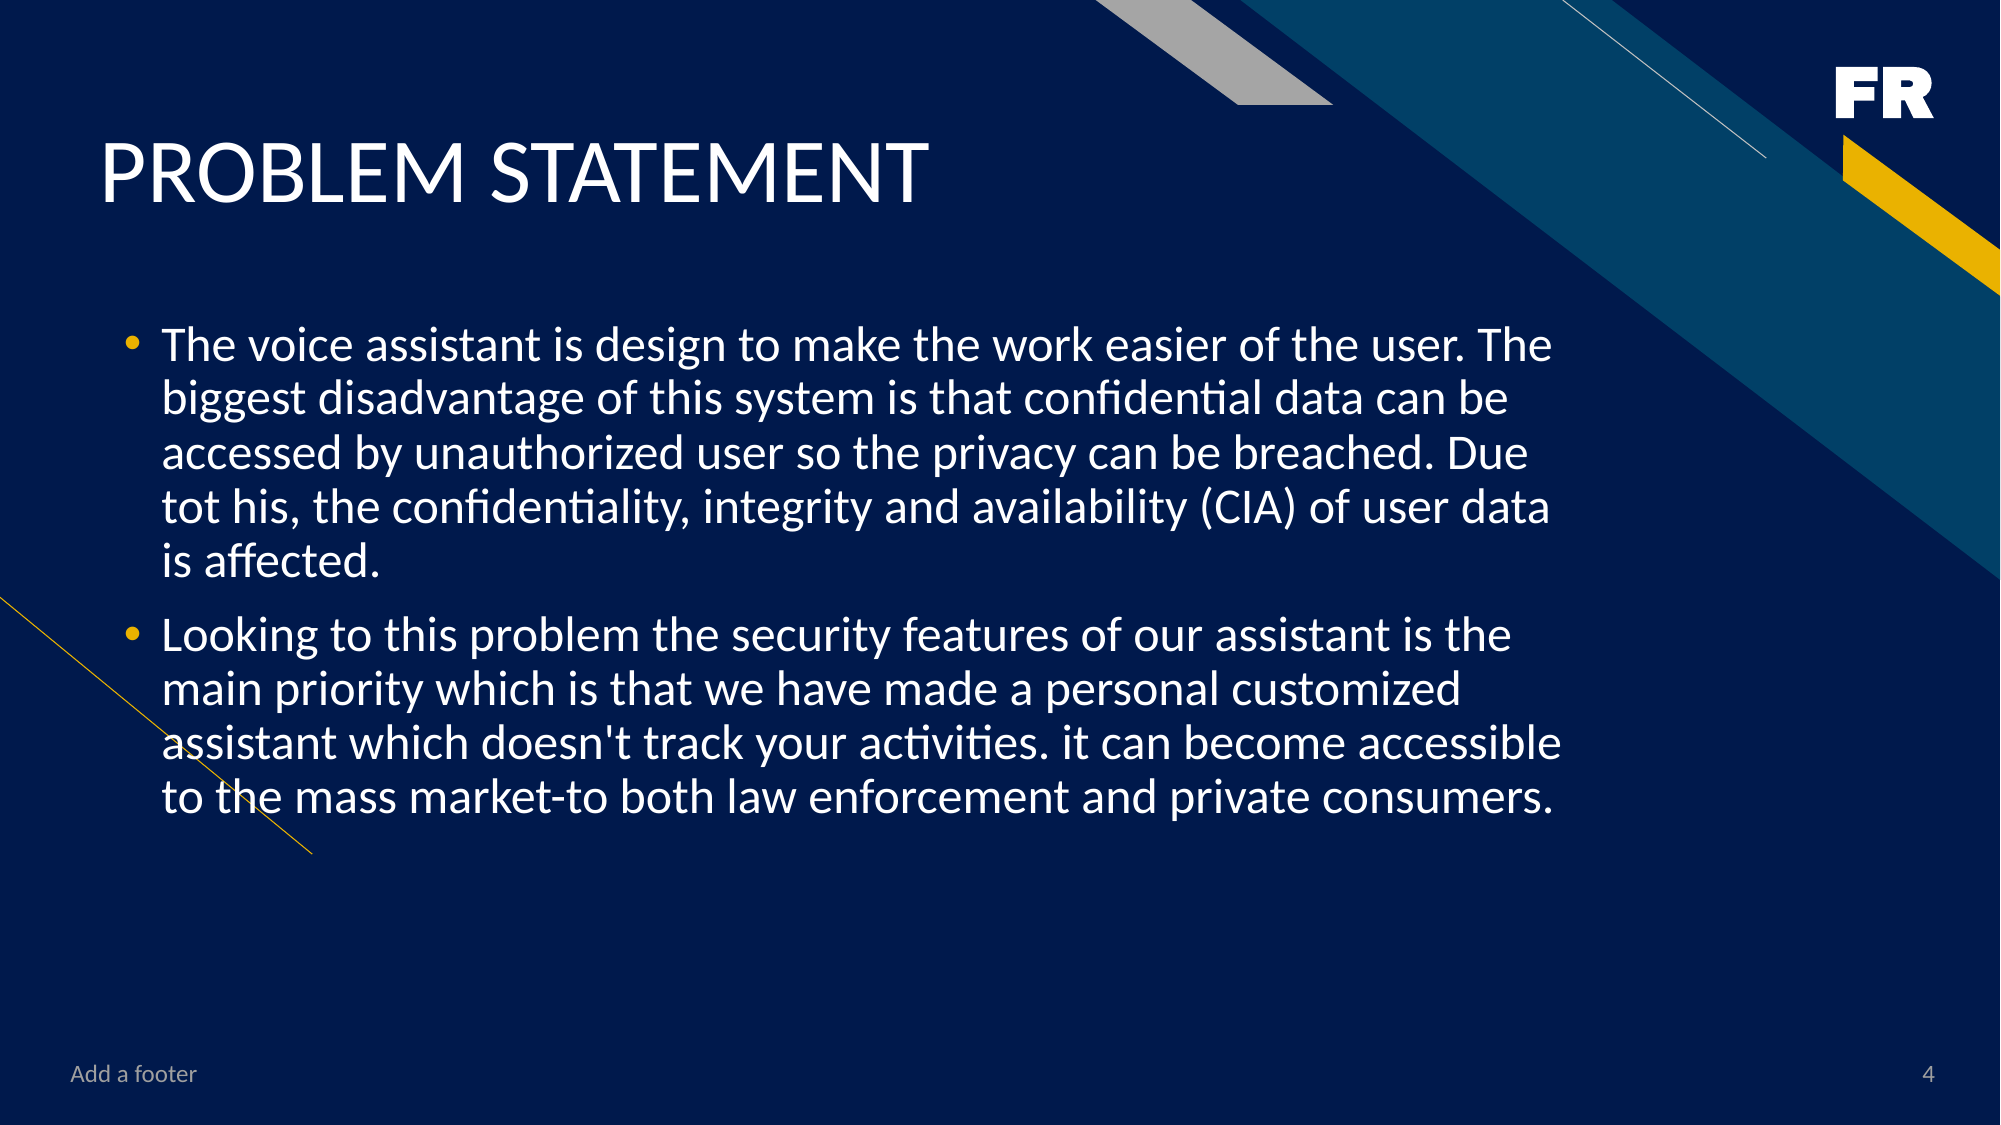

# PROBLEM STATEMENT
The voice assistant is design to make the work easier of the user. The biggest disadvantage of this system is that confidential data can be accessed by unauthorized user so the privacy can be breached. Due tot his, the confidentiality, integrity and availability (CIA) of user data is affected.
Looking to this problem the security features of our assistant is the main priority which is that we have made a personal customized assistant which doesn't track your activities. it can become accessible to the mass market-to both law enforcement and private consumers.
Add a footer
4